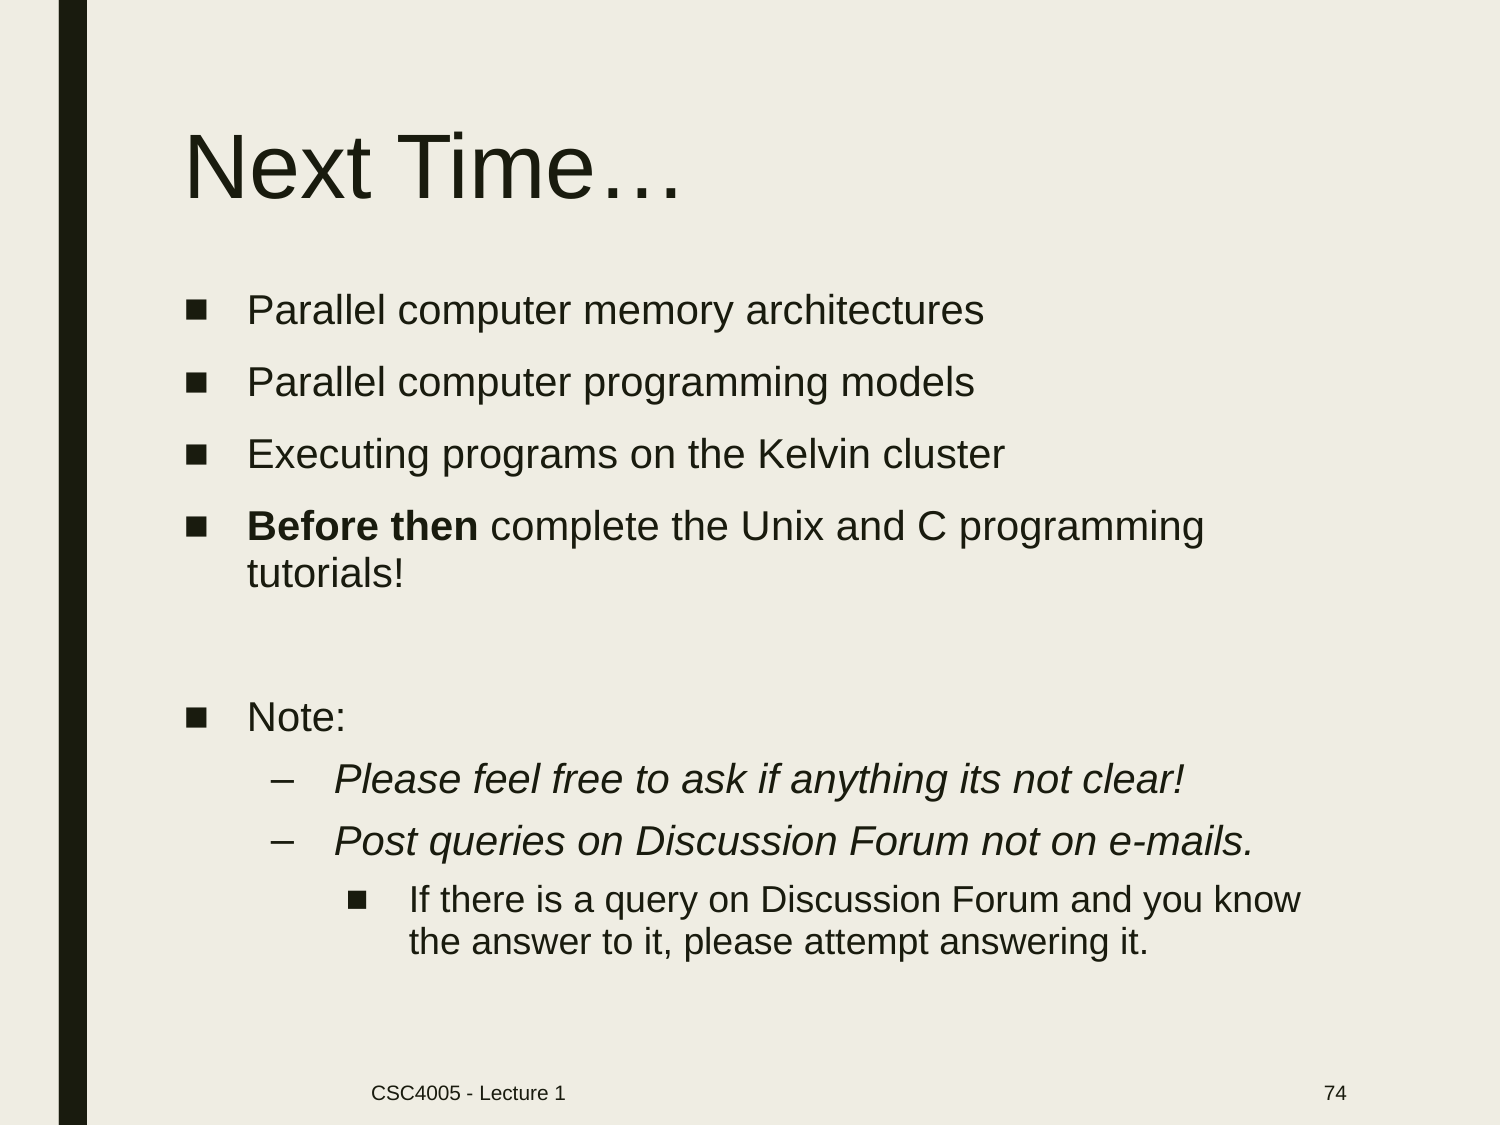

# Next Time…
Parallel computer memory architectures
Parallel computer programming models
Executing programs on the Kelvin cluster
Before then complete the Unix and C programming tutorials!

Note:
Please feel free to ask if anything its not clear!
Post queries on Discussion Forum not on e-mails.
If there is a query on Discussion Forum and you know the answer to it, please attempt answering it.
CSC4005 - Lecture 1
74